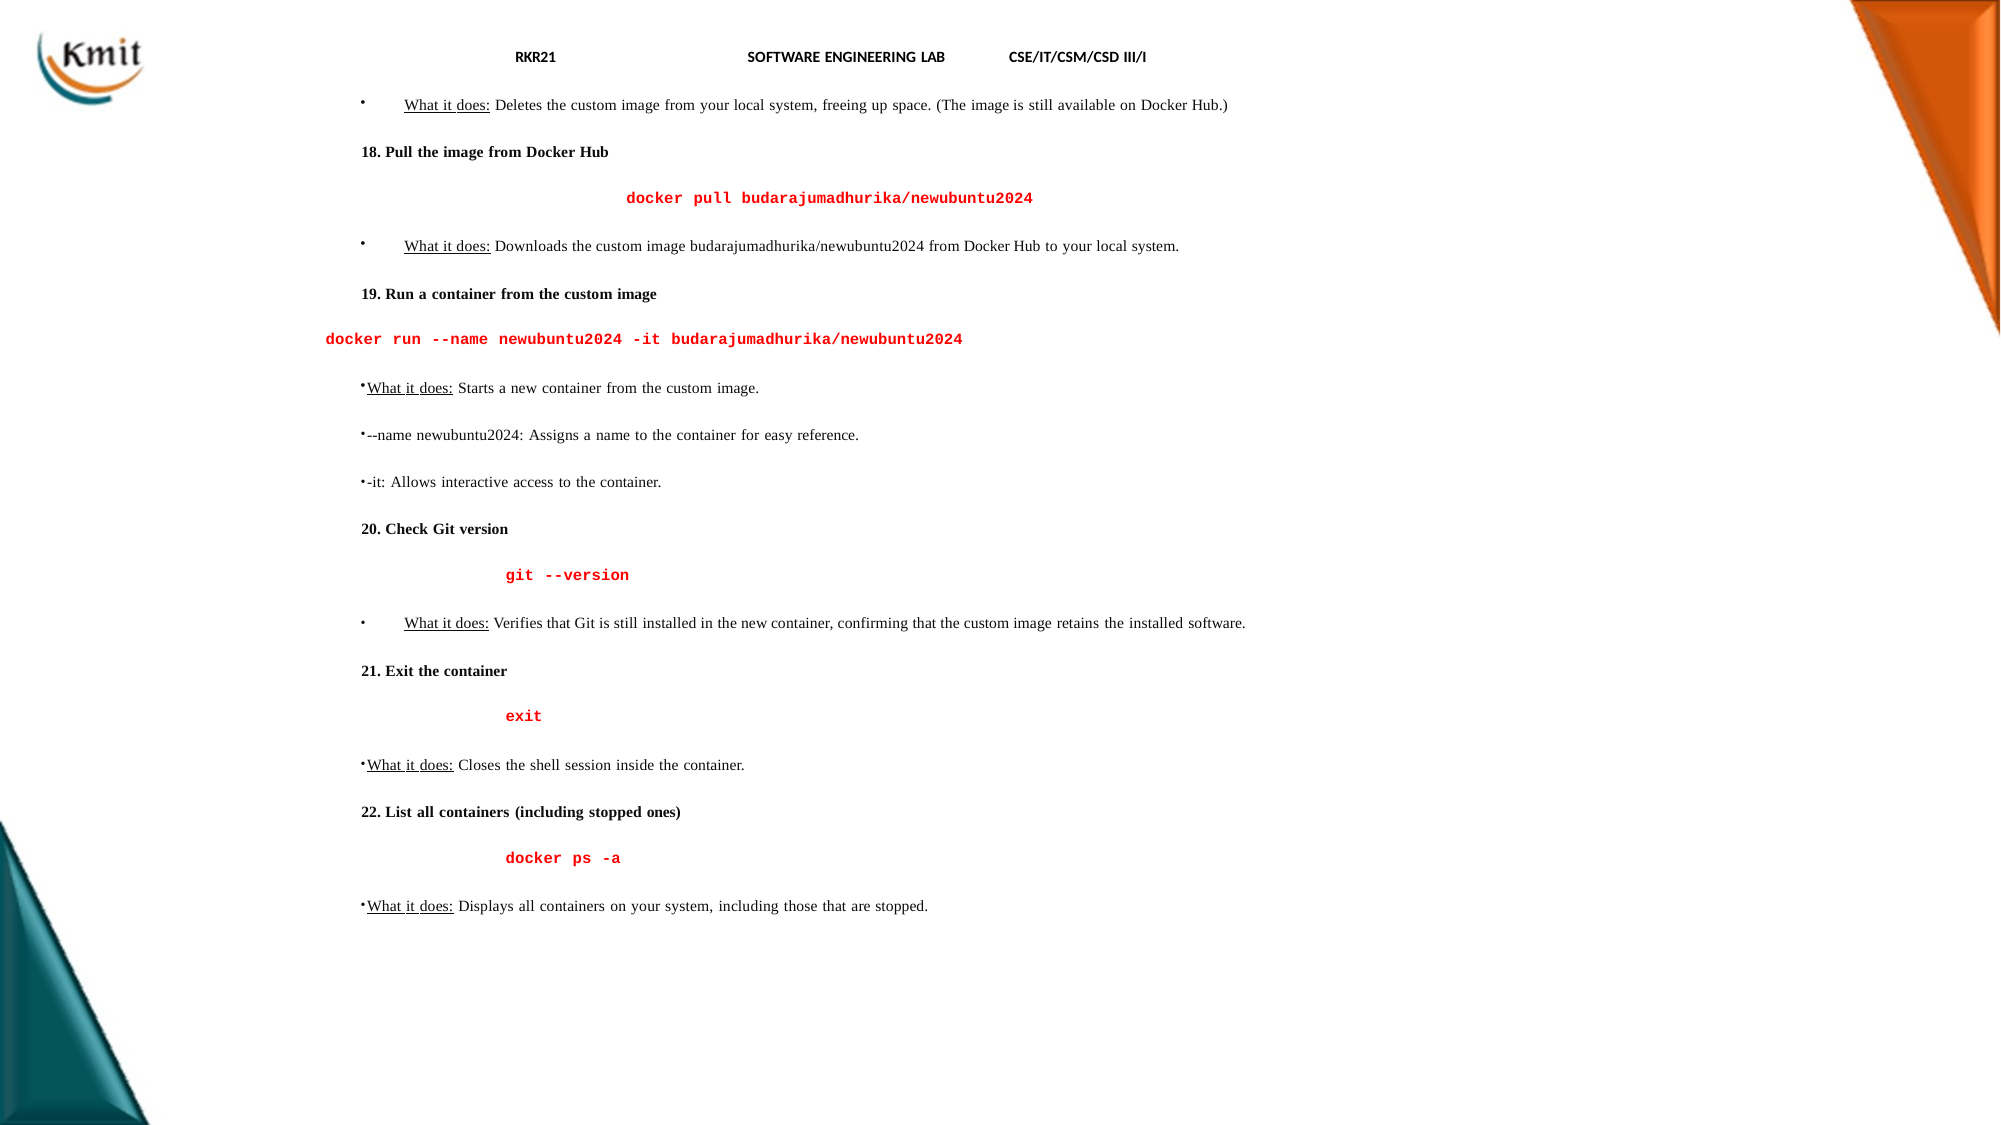

RKR21	SOFTWARE ENGINEERING LAB	CSE/IT/CSM/CSD III/I

	What it does: Deletes the custom image from your local system, freeing up space. (The image is still available on Docker Hub.)

Pull the image from Docker Hub

docker pull budarajumadhurika/newubuntu2024

	What it does: Downloads the custom image budarajumadhurika/newubuntu2024 from Docker Hub to your local system.

Run a container from the custom image

docker run --name newubuntu2024 -it budarajumadhurika/newubuntu2024

What it does: Starts a new container from the custom image.

--name newubuntu2024: Assigns a name to the container for easy reference.

-it: Allows interactive access to the container.

Check Git version

git --version

	What it does: Verifies that Git is still installed in the new container, confirming that the custom image retains the installed software.

Exit the container

exit

What it does: Closes the shell session inside the container.

List all containers (including stopped ones)

docker ps -a

What it does: Displays all containers on your system, including those that are stopped.
392